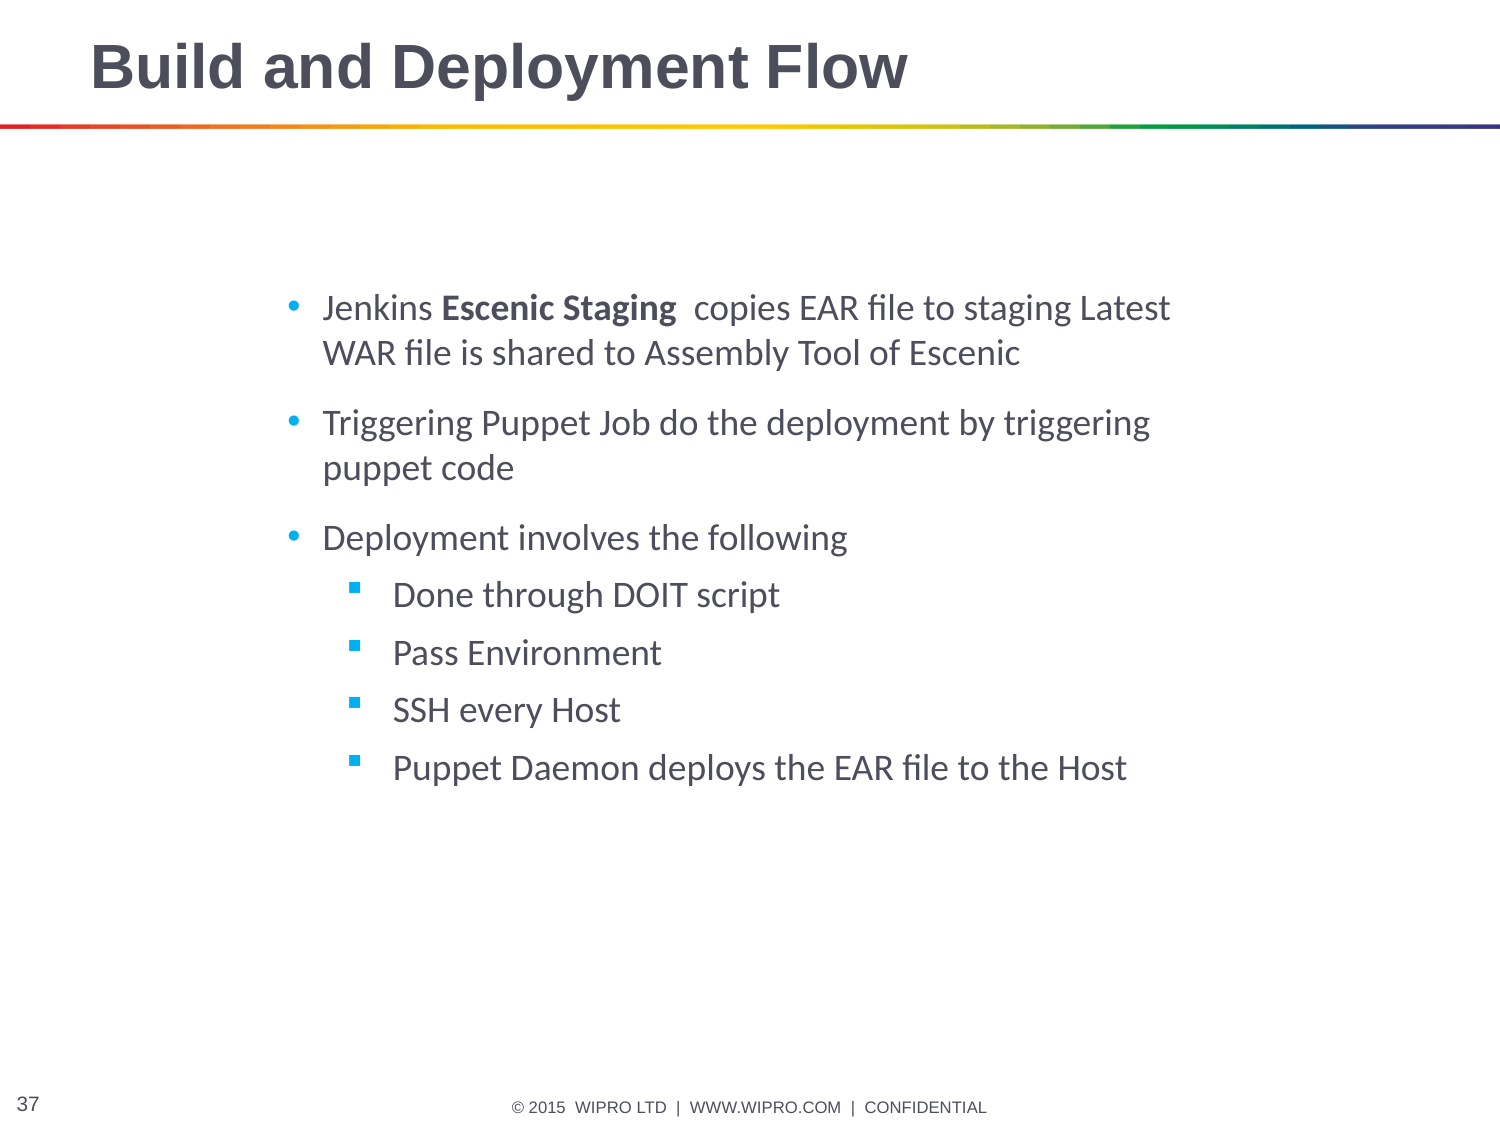

# Build and Deployment Flow
Jenkins Escenic Staging  copies EAR file to staging Latest WAR file is shared to Assembly Tool of Escenic
Triggering Puppet Job do the deployment by triggering puppet code
Deployment involves the following
Done through DOIT script
Pass Environment
SSH every Host
Puppet Daemon deploys the EAR file to the Host